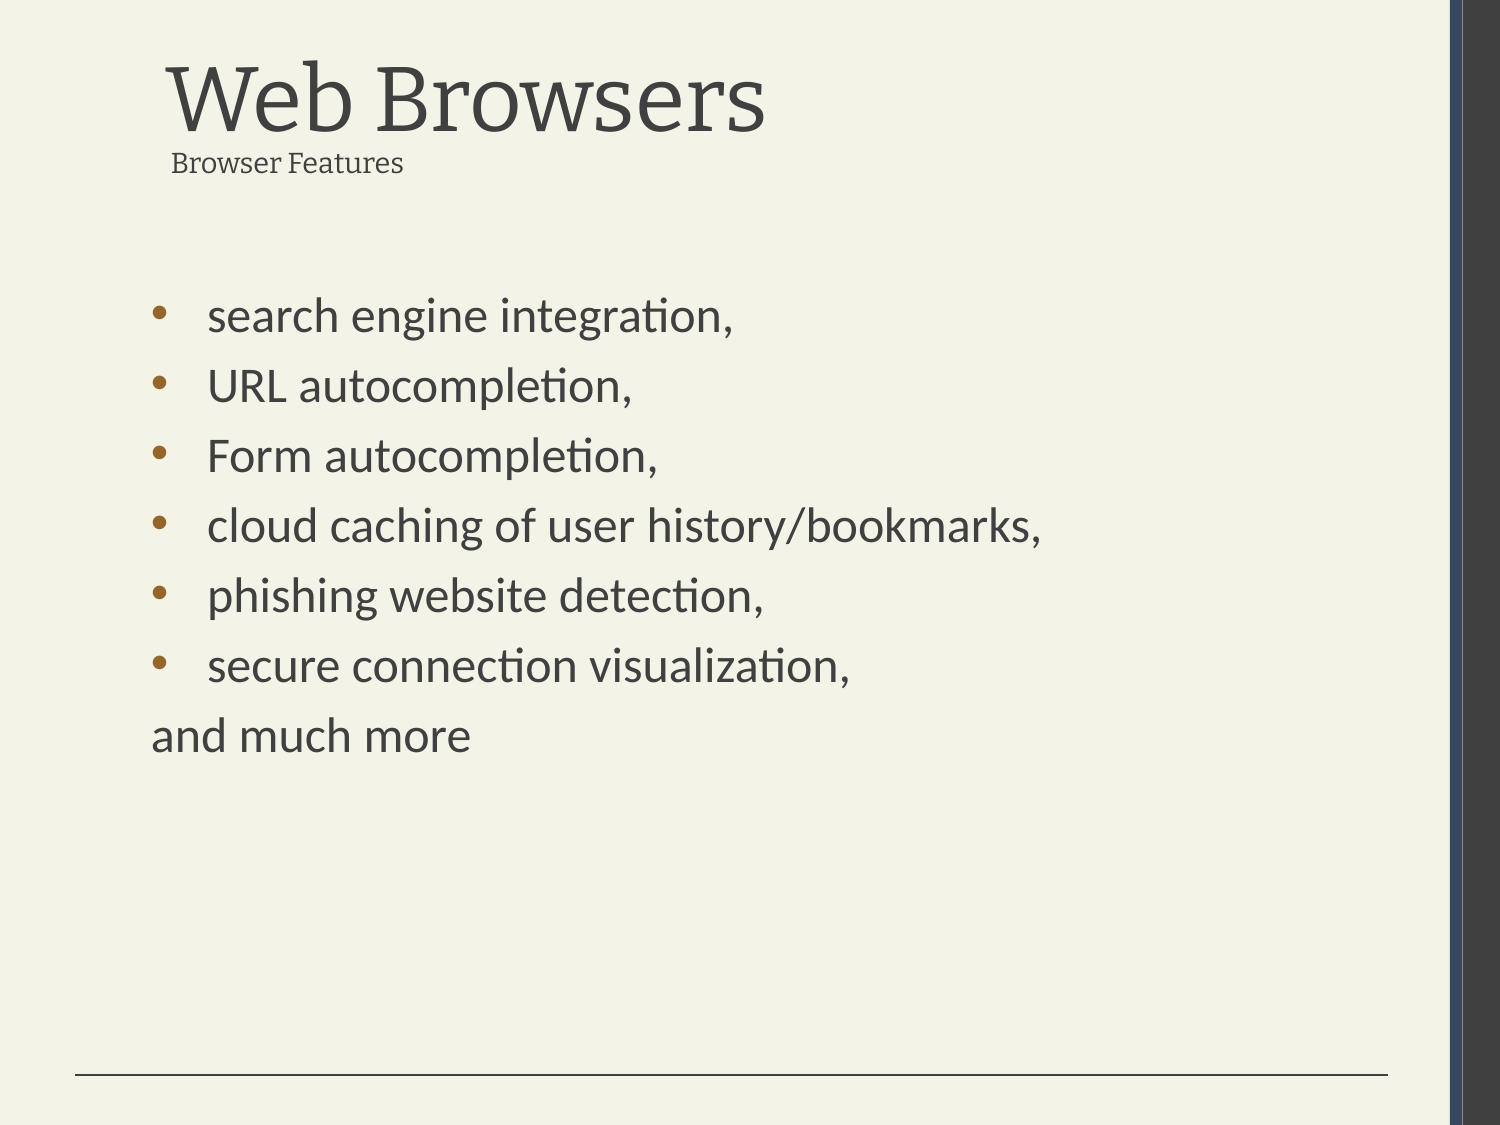

# Web Browsers
 Browser Features
search engine integration,
URL autocompletion,
Form autocompletion,
cloud caching of user history/bookmarks,
phishing website detection,
secure connection visualization,
and much more